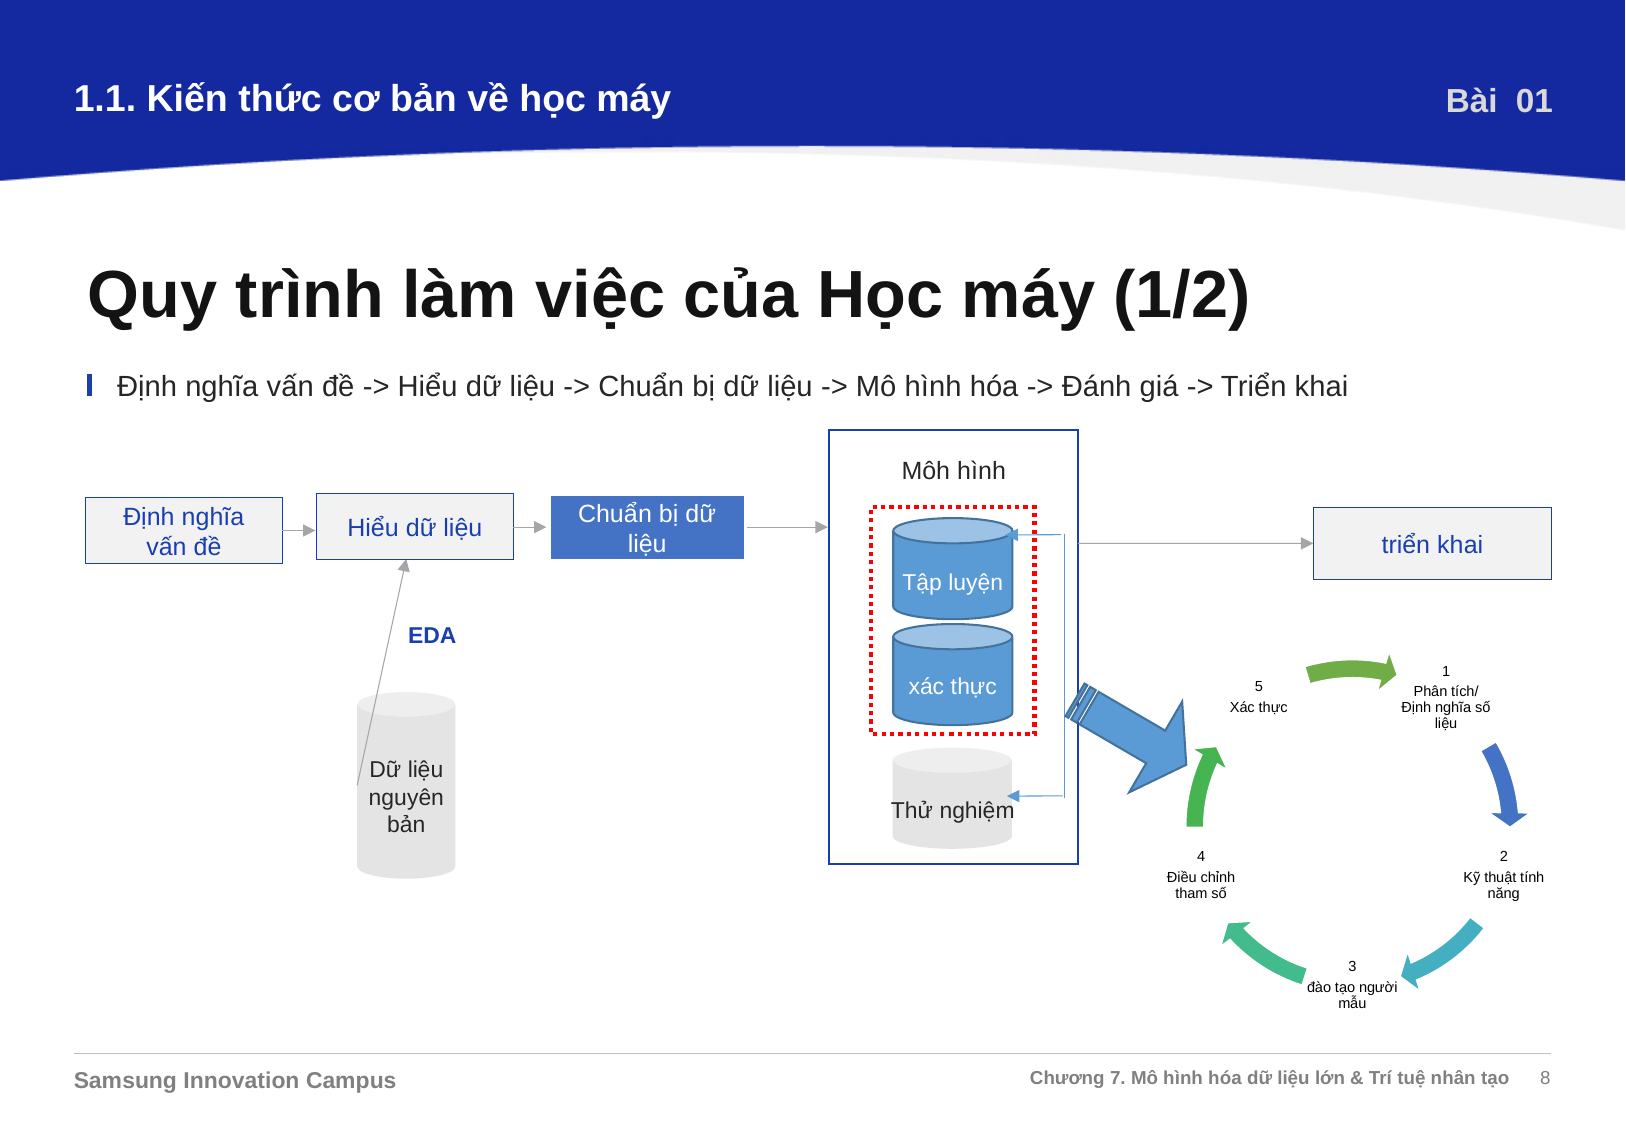

1.1. Kiến thức cơ bản về học máy
Bài  01
Quy trình làm việc của Học máy (1/2)
Định nghĩa vấn đề -> Hiểu dữ liệu -> Chuẩn bị dữ liệu -> Mô hình hóa -> Đánh giá -> Triển khai

Môh hình
Hiểu dữ liệu
Chuẩn bị dữ liệu
Định nghĩa vấn đề
EDA

Dữ liệu nguyên bản

triển khai

Tập luyện

1
Phân tích/Định nghĩa số liệu
2
Kỹ thuật tính năng
3
đào tạo người mẫu
4
Điều chỉnh tham số
5
Xác thực
xác thực

Thử nghiệm